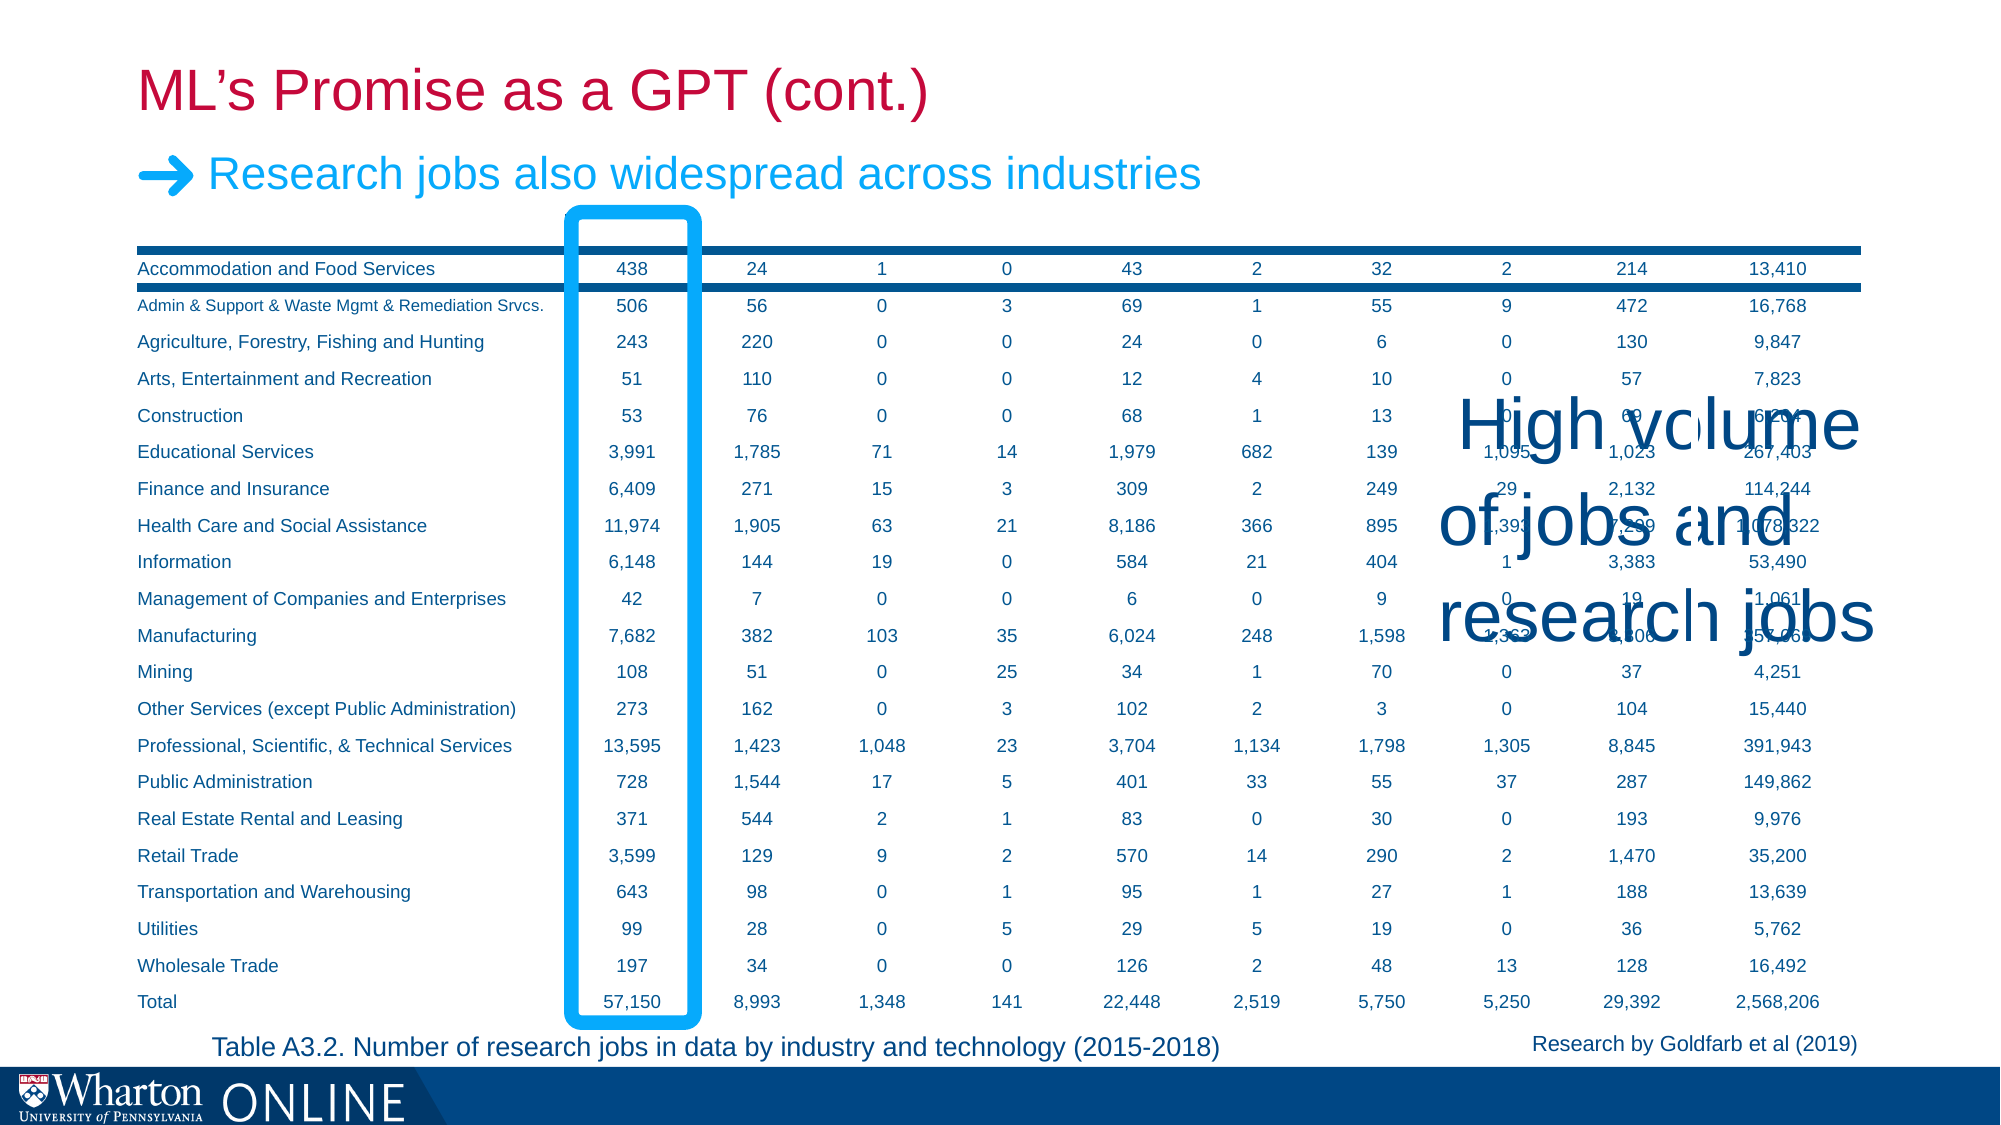

# ML’s Promise as a GPT (cont.)
Research jobs also widespread across industries

| Industry NAICS2 | AI | GIS | Quantum | Fracking | Robotics | Nanotech | IoT | CRISPR | Cloud | Total |
| --- | --- | --- | --- | --- | --- | --- | --- | --- | --- | --- |
| Accommodation and Food Services | 438 | 24 | 1 | 0 | 43 | 2 | 32 | 2 | 214 | 13,410 |
| Admin & Support & Waste Mgmt & Remediation Srvcs. | 506 | 56 | 0 | 3 | 69 | 1 | 55 | 9 | 472 | 16,768 |
| Agriculture, Forestry, Fishing and Hunting | 243 | 220 | 0 | 0 | 24 | 0 | 6 | 0 | 130 | 9,847 |
| Arts, Entertainment and Recreation | 51 | 110 | 0 | 0 | 12 | 4 | 10 | 0 | 57 | 7,823 |
| Construction | 53 | 76 | 0 | 0 | 68 | 1 | 13 | 0 | 69 | 6,204 |
| Educational Services | 3,991 | 1,785 | 71 | 14 | 1,979 | 682 | 139 | 1,095 | 1,023 | 267,403 |
| Finance and Insurance | 6,409 | 271 | 15 | 3 | 309 | 2 | 249 | 29 | 2,132 | 114,244 |
| Health Care and Social Assistance | 11,974 | 1,905 | 63 | 21 | 8,186 | 366 | 895 | 1,393 | 7,299 | 1,078,322 |
| Information | 6,148 | 144 | 19 | 0 | 584 | 21 | 404 | 1 | 3,383 | 53,490 |
| Management of Companies and Enterprises | 42 | 7 | 0 | 0 | 6 | 0 | 9 | 0 | 19 | 1,061 |
| Manufacturing | 7,682 | 382 | 103 | 35 | 6,024 | 248 | 1,598 | 1,363 | 3,306 | 357,069 |
| Mining | 108 | 51 | 0 | 25 | 34 | 1 | 70 | 0 | 37 | 4,251 |
| Other Services (except Public Administration) | 273 | 162 | 0 | 3 | 102 | 2 | 3 | 0 | 104 | 15,440 |
| Professional, Scientific, & Technical Services | 13,595 | 1,423 | 1,048 | 23 | 3,704 | 1,134 | 1,798 | 1,305 | 8,845 | 391,943 |
| Public Administration | 728 | 1,544 | 17 | 5 | 401 | 33 | 55 | 37 | 287 | 149,862 |
| Real Estate Rental and Leasing | 371 | 544 | 2 | 1 | 83 | 0 | 30 | 0 | 193 | 9,976 |
| Retail Trade | 3,599 | 129 | 9 | 2 | 570 | 14 | 290 | 2 | 1,470 | 35,200 |
| Transportation and Warehousing | 643 | 98 | 0 | 1 | 95 | 1 | 27 | 1 | 188 | 13,639 |
| Utilities | 99 | 28 | 0 | 5 | 29 | 5 | 19 | 0 | 36 | 5,762 |
| Wholesale Trade | 197 | 34 | 0 | 0 | 126 | 2 | 48 | 13 | 128 | 16,492 |
| Total | 57,150 | 8,993 | 1,348 | 141 | 22,448 | 2,519 | 5,750 | 5,250 | 29,392 | 2,568,206 |
High volume of jobs and research jobs
Table A3.2. Number of research jobs in data by industry and technology (2015-2018)
Research by Goldfarb et al (2019)